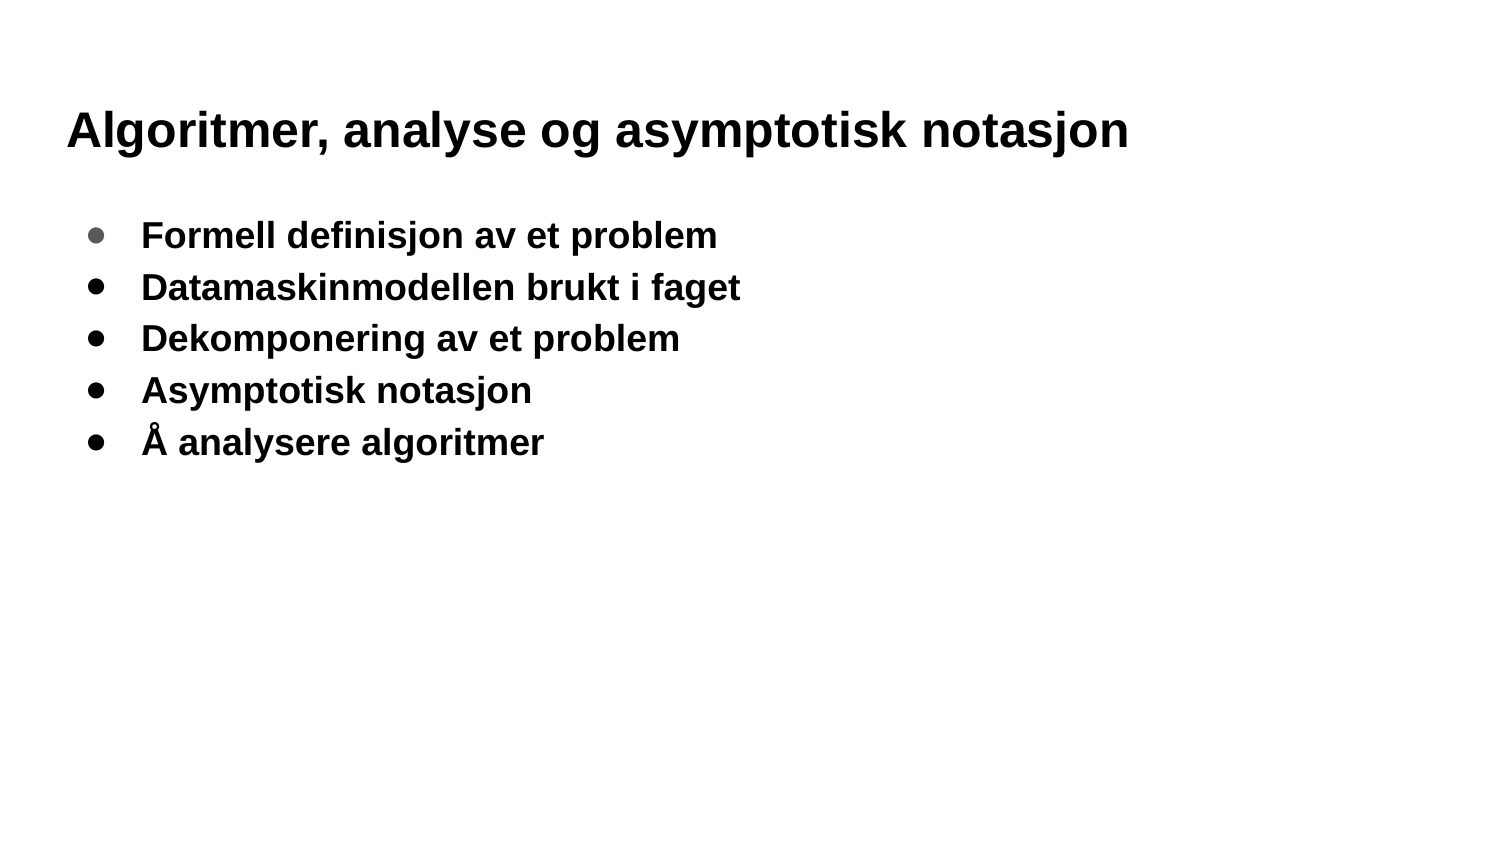

# Algoritmer, analyse og asymptotisk notasjon

Formell definisjon av et problem
Datamaskinmodellen brukt i faget
Dekomponering av et problem
Asymptotisk notasjon
Å analysere algoritmer